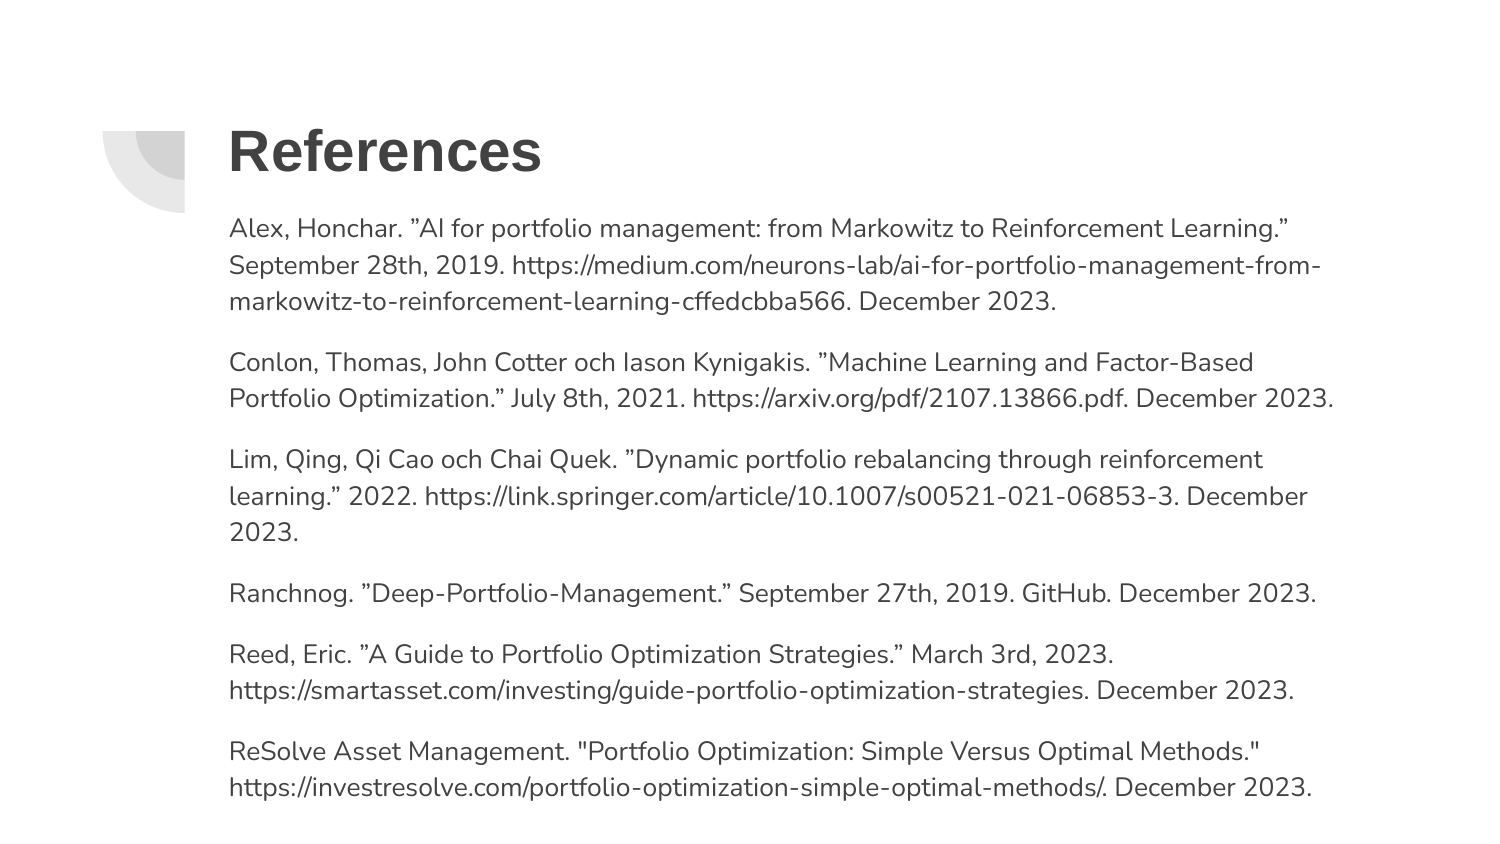

# References
Alex, Honchar. ”AI for portfolio management: from Markowitz to Reinforcement Learning.” September 28th, 2019. https://medium.com/neurons-lab/ai-for-portfolio-management-from-markowitz-to-reinforcement-learning-cffedcbba566. December 2023.
Conlon, Thomas, John Cotter och Iason Kynigakis. ”Machine Learning and Factor-Based Portfolio Optimization.” July 8th, 2021. https://arxiv.org/pdf/2107.13866.pdf. December 2023.
Lim, Qing, Qi Cao och Chai Quek. ”Dynamic portfolio rebalancing through reinforcement learning.” 2022. https://link.springer.com/article/10.1007/s00521-021-06853-3. December 2023.
Ranchnog. ”Deep-Portfolio-Management.” September 27th, 2019. GitHub. December 2023.
Reed, Eric. ”A Guide to Portfolio Optimization Strategies.” March 3rd, 2023. https://smartasset.com/investing/guide-portfolio-optimization-strategies. December 2023.
ReSolve Asset Management. "Portfolio Optimization: Simple Versus Optimal Methods." https://investresolve.com/portfolio-optimization-simple-optimal-methods/. December 2023.